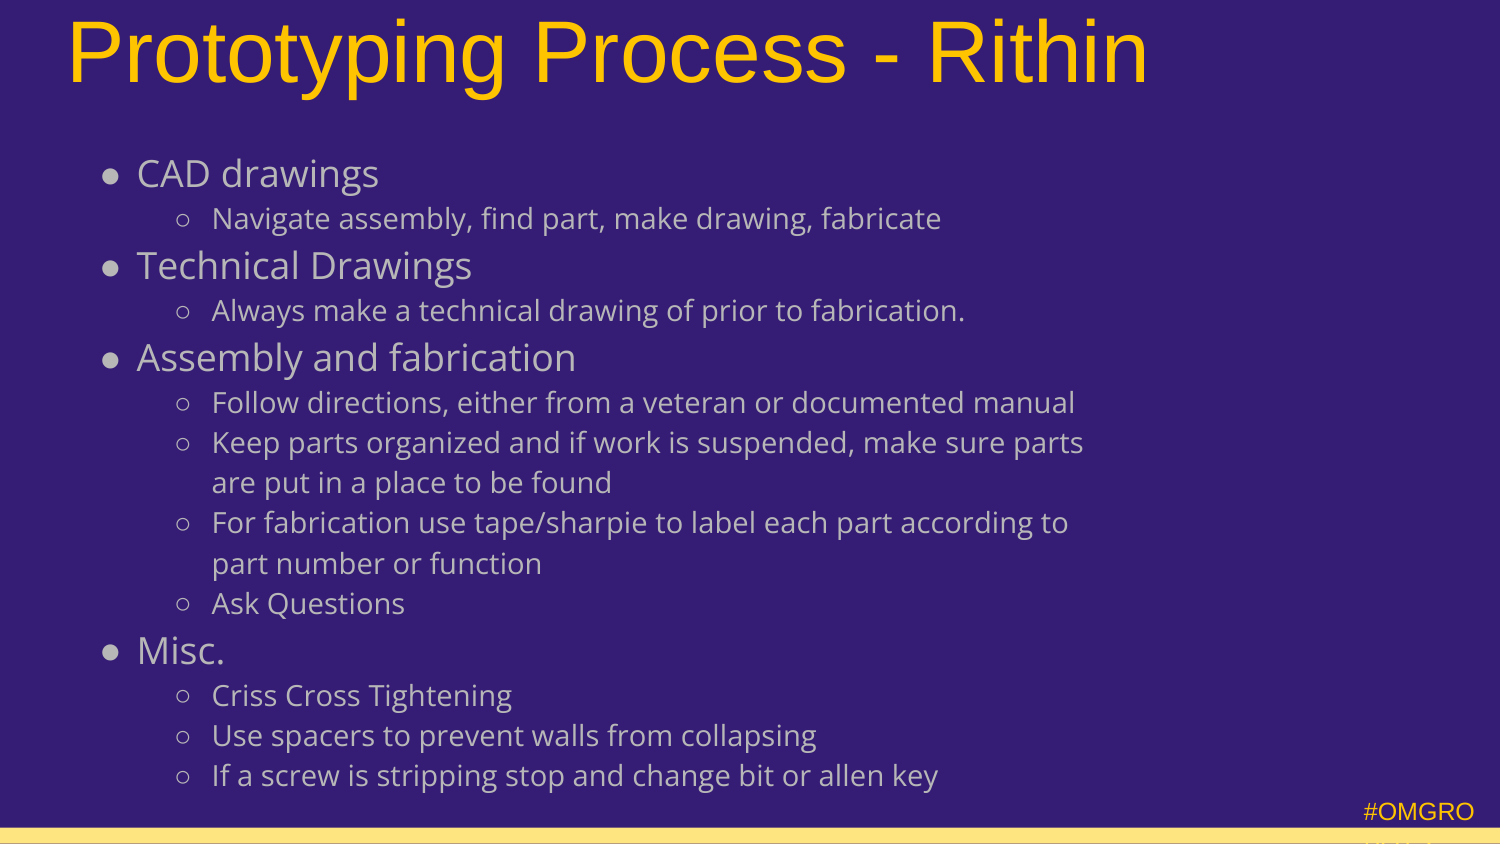

# Prototyping Process - Rithin
CAD drawings
Navigate assembly, find part, make drawing, fabricate
Technical Drawings
Always make a technical drawing of prior to fabrication.
Assembly and fabrication
Follow directions, either from a veteran or documented manual
Keep parts organized and if work is suspended, make sure parts are put in a place to be found
For fabrication use tape/sharpie to label each part according to part number or function
Ask Questions
Misc.
Criss Cross Tightening
Use spacers to prevent walls from collapsing
If a screw is stripping stop and change bit or allen key